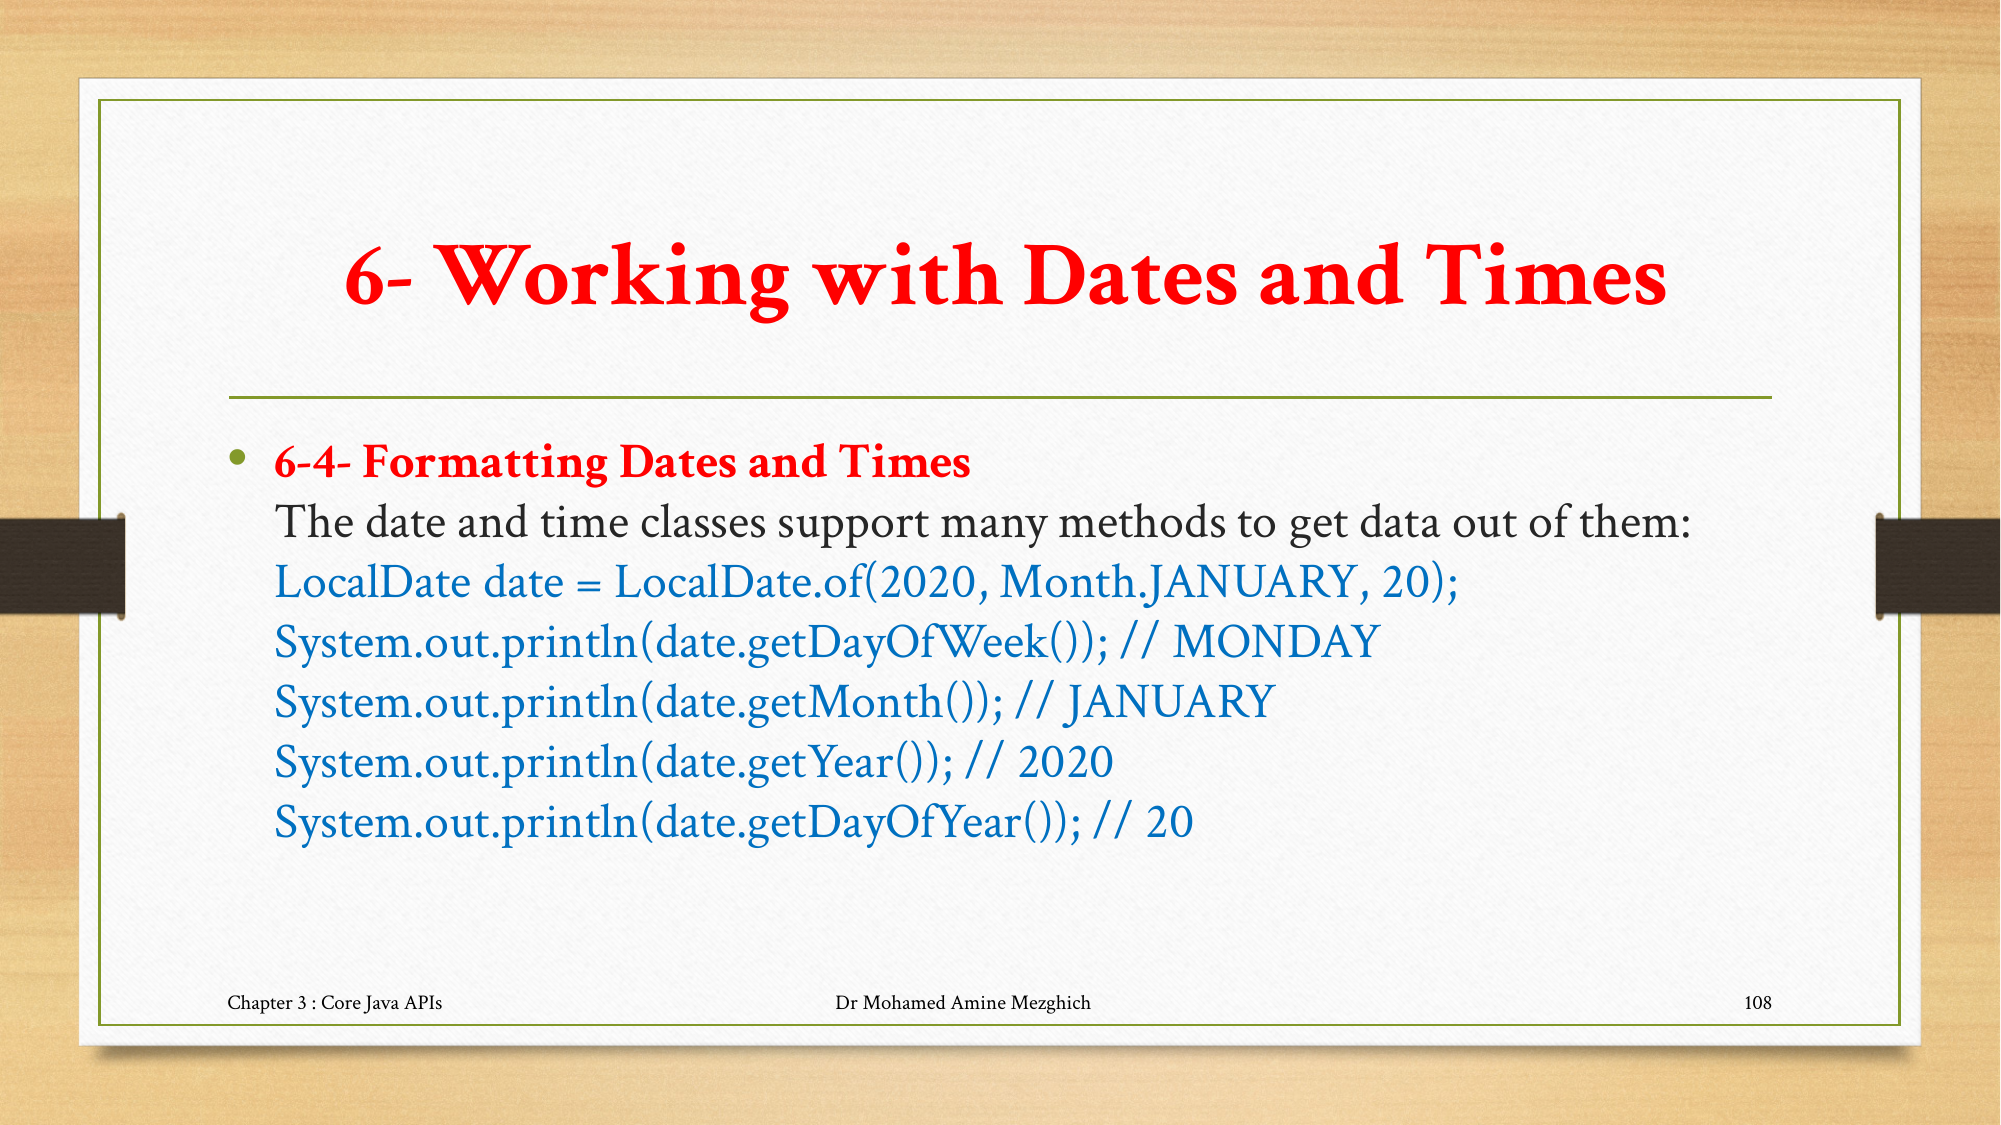

# 6- Working with Dates and Times
6-4- Formatting Dates and Times
The date and time classes support many methods to get data out of them:
LocalDate date = LocalDate.of(2020, Month.JANUARY, 20);
System.out.println(date.getDayOfWeek()); // MONDAY
System.out.println(date.getMonth()); // JANUARY
System.out.println(date.getYear()); // 2020
System.out.println(date.getDayOfYear()); // 20
Chapter 3 : Core Java APIs                                                                                   Dr Mohamed Amine Mezghich
108